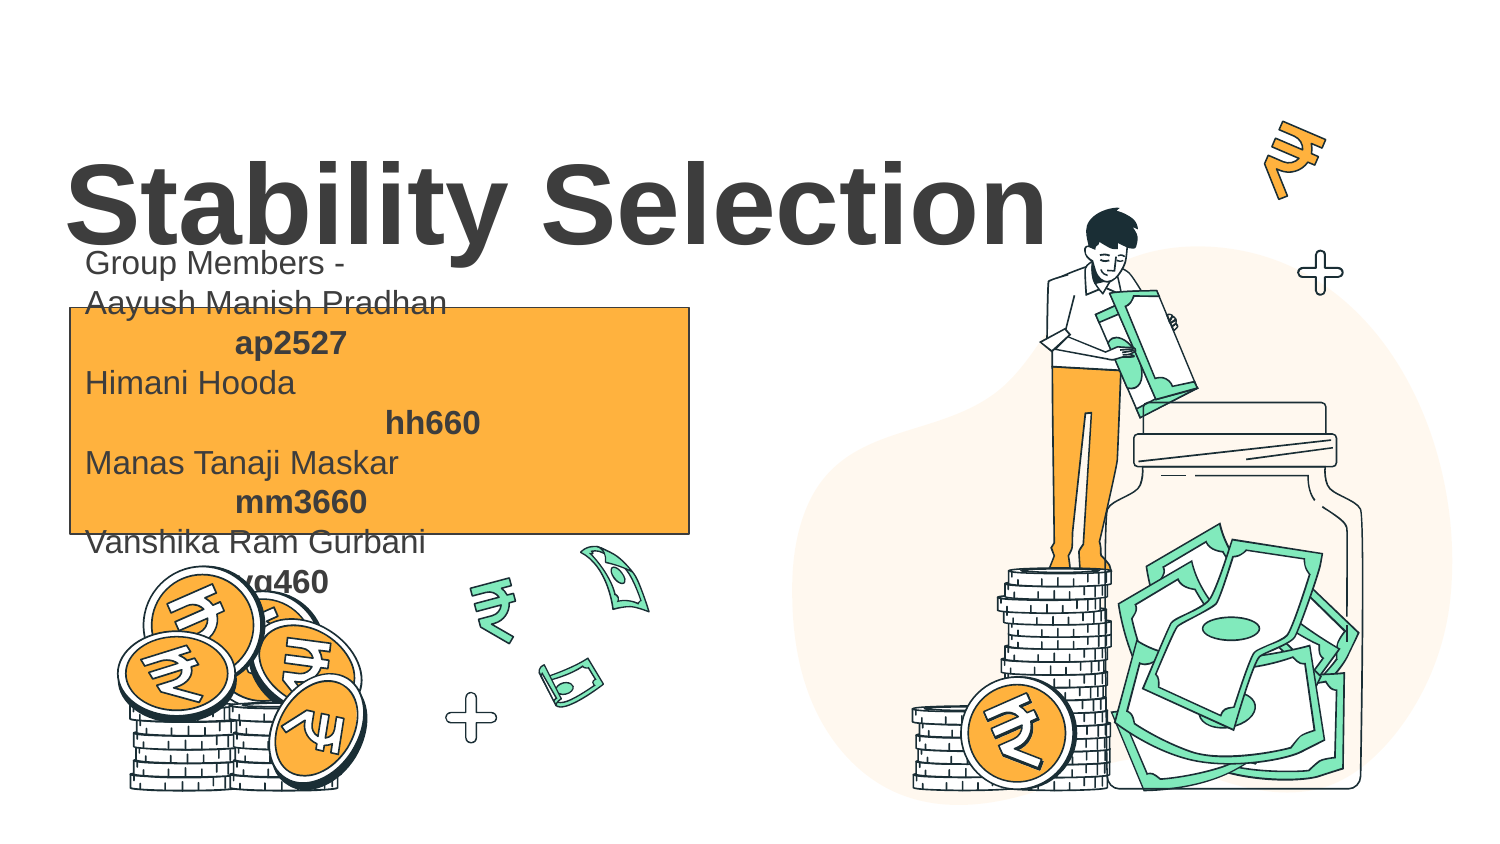

# Stability Selection

Group Members -
Aayush Manish Pradhan 		ap2527
Himani Hooda 				hh660
Manas Tanaji Maskar 		mm3660
Vanshika Ram Gurbani 		vg460